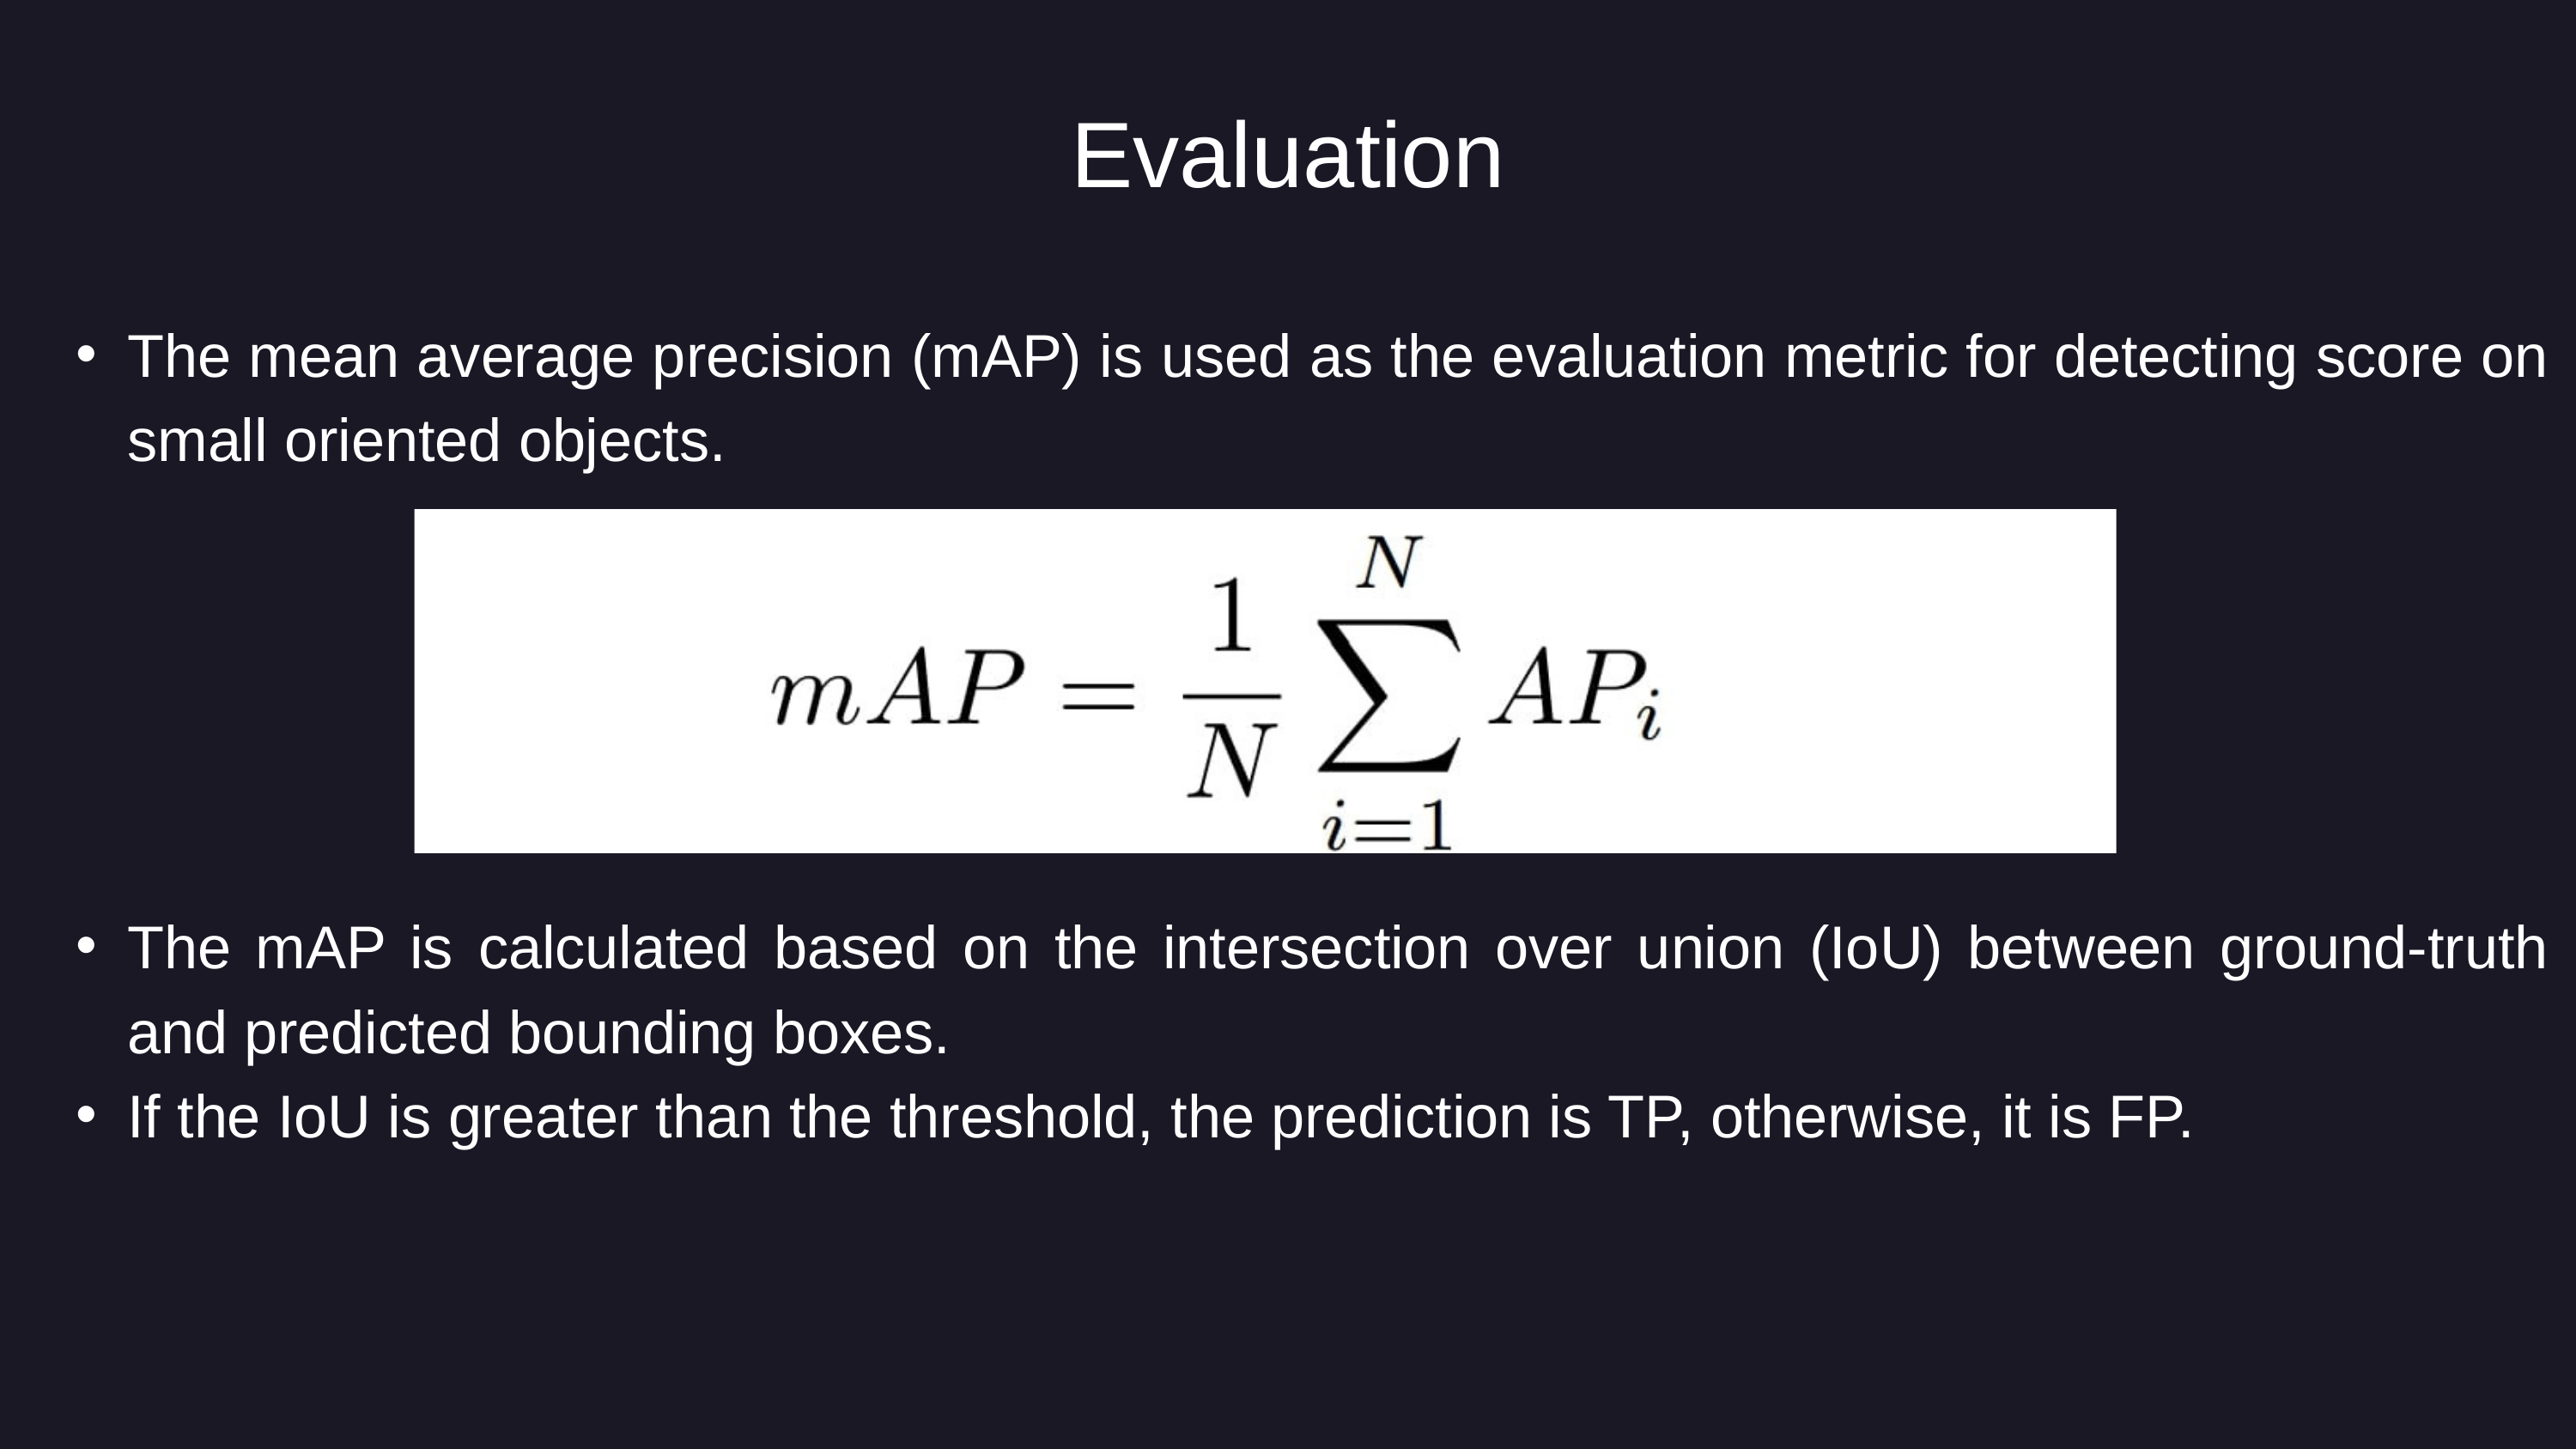

Evaluation
The mean average precision (mAP) is used as the evaluation metric for detecting score on small oriented objects.

The mAP is calculated based on the intersection over union (IoU) between ground-truth and predicted bounding boxes.
If the IoU is greater than the threshold, the prediction is TP, otherwise, it is FP.